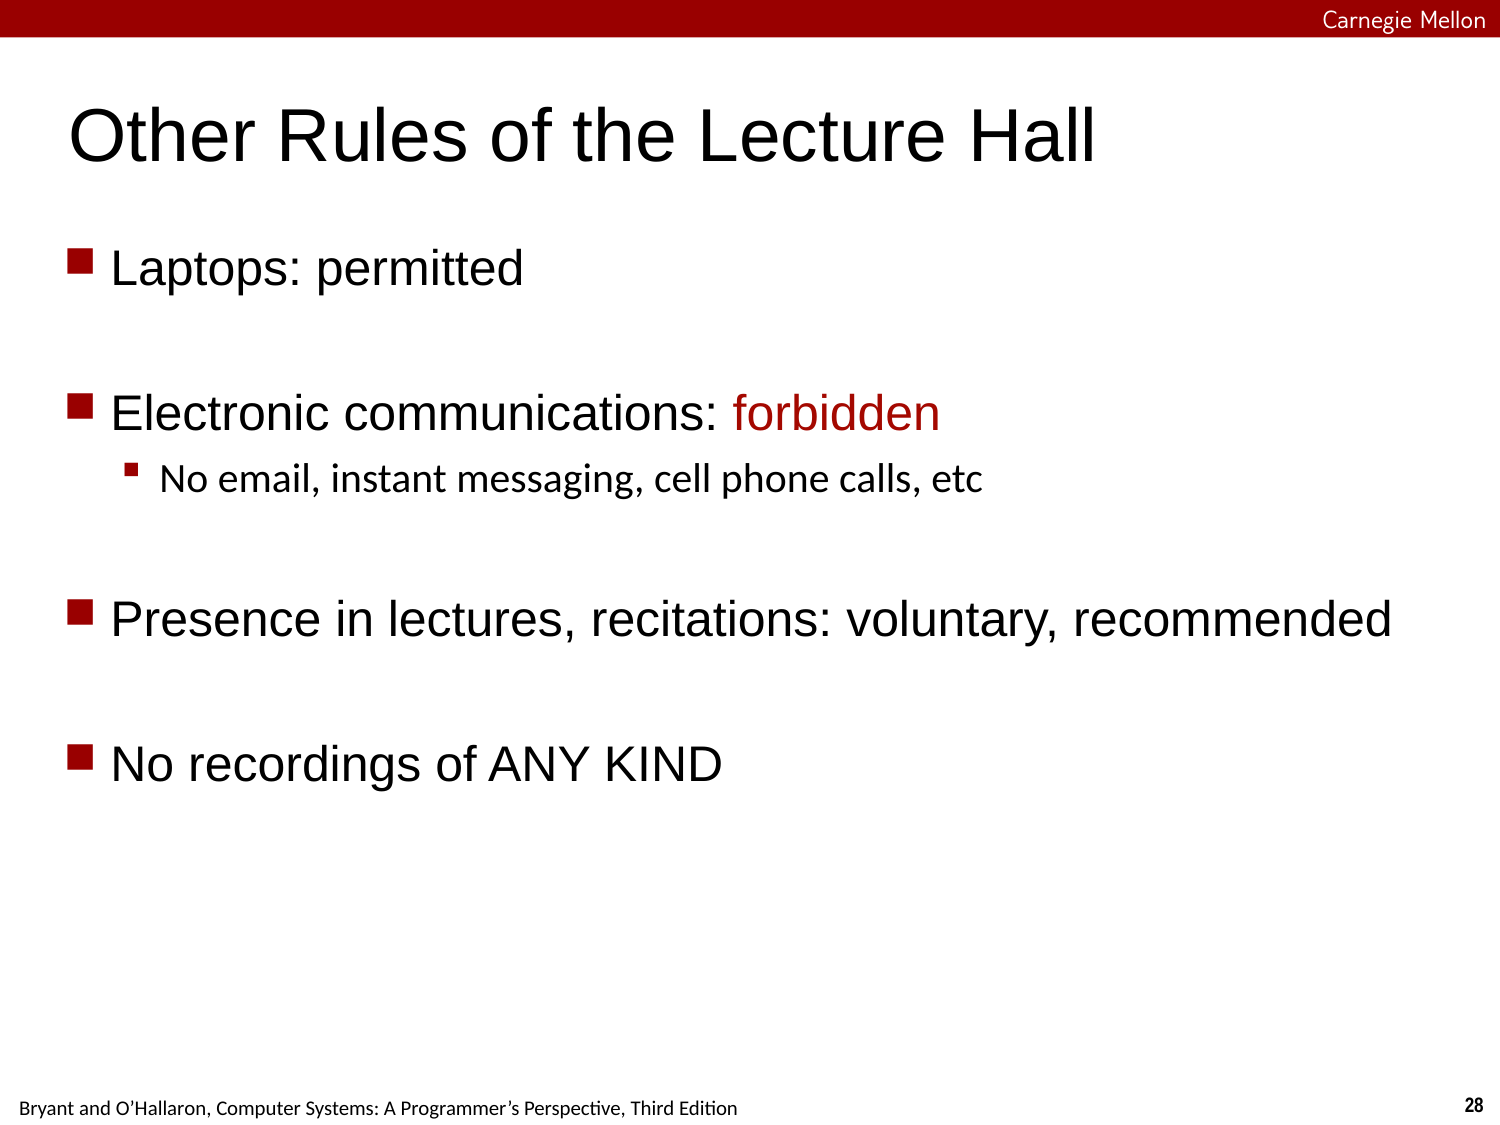

Carnegie Mellon
# Other Rules of the Lecture Hall
Laptops: permitted

Electronic communications: forbidden
No email, instant messaging, cell phone calls, etc

Presence in lectures, recitations: voluntary, recommended

No recordings of ANY KIND